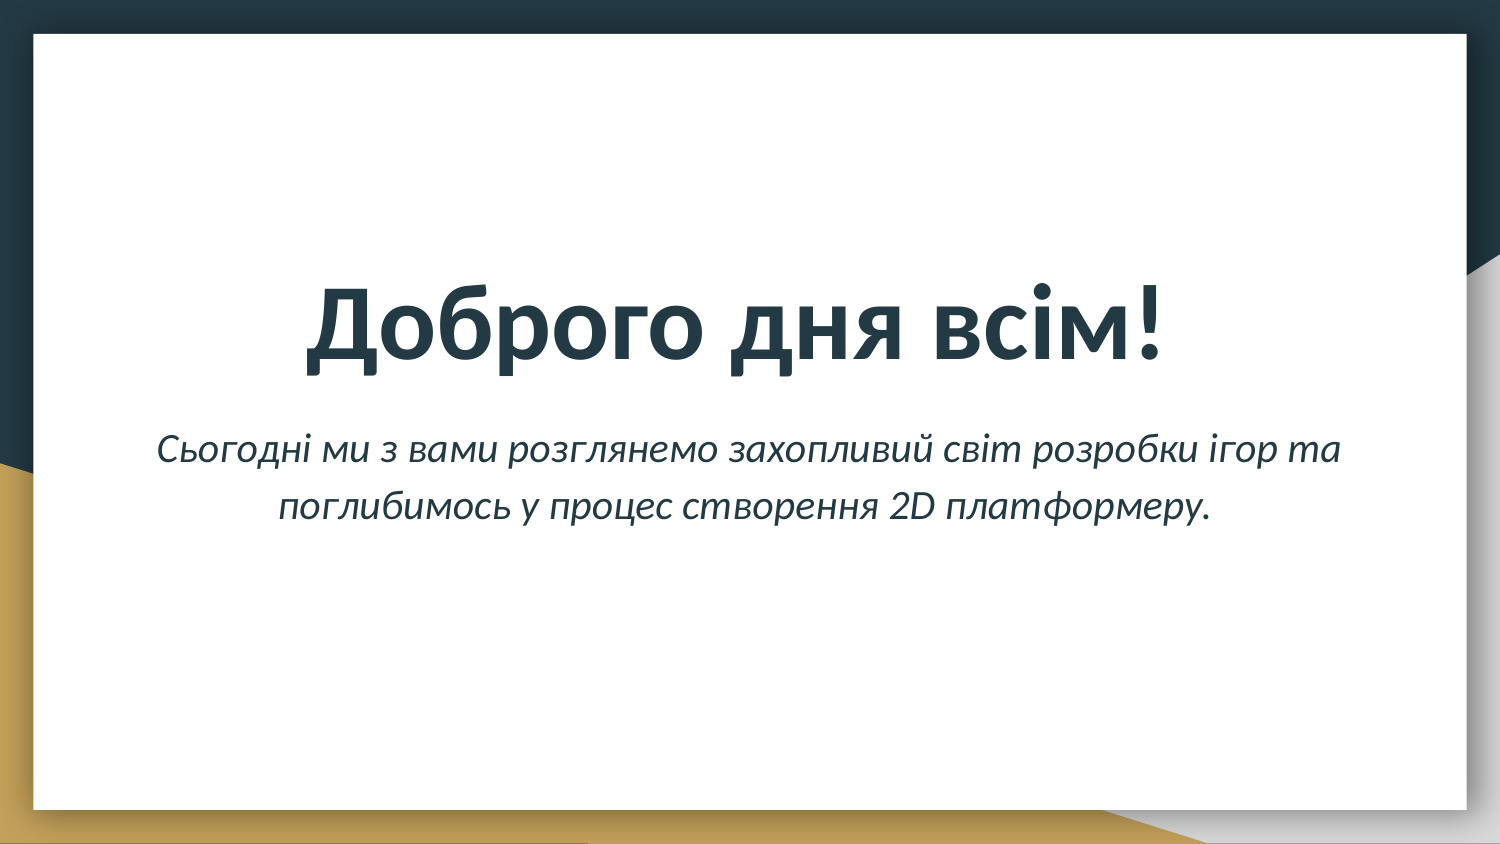

# Доброго дня всім!
Сьогодні ми з вами розглянемо захопливий світ розробки ігор та поглибимось у процес створення 2D платформеру.